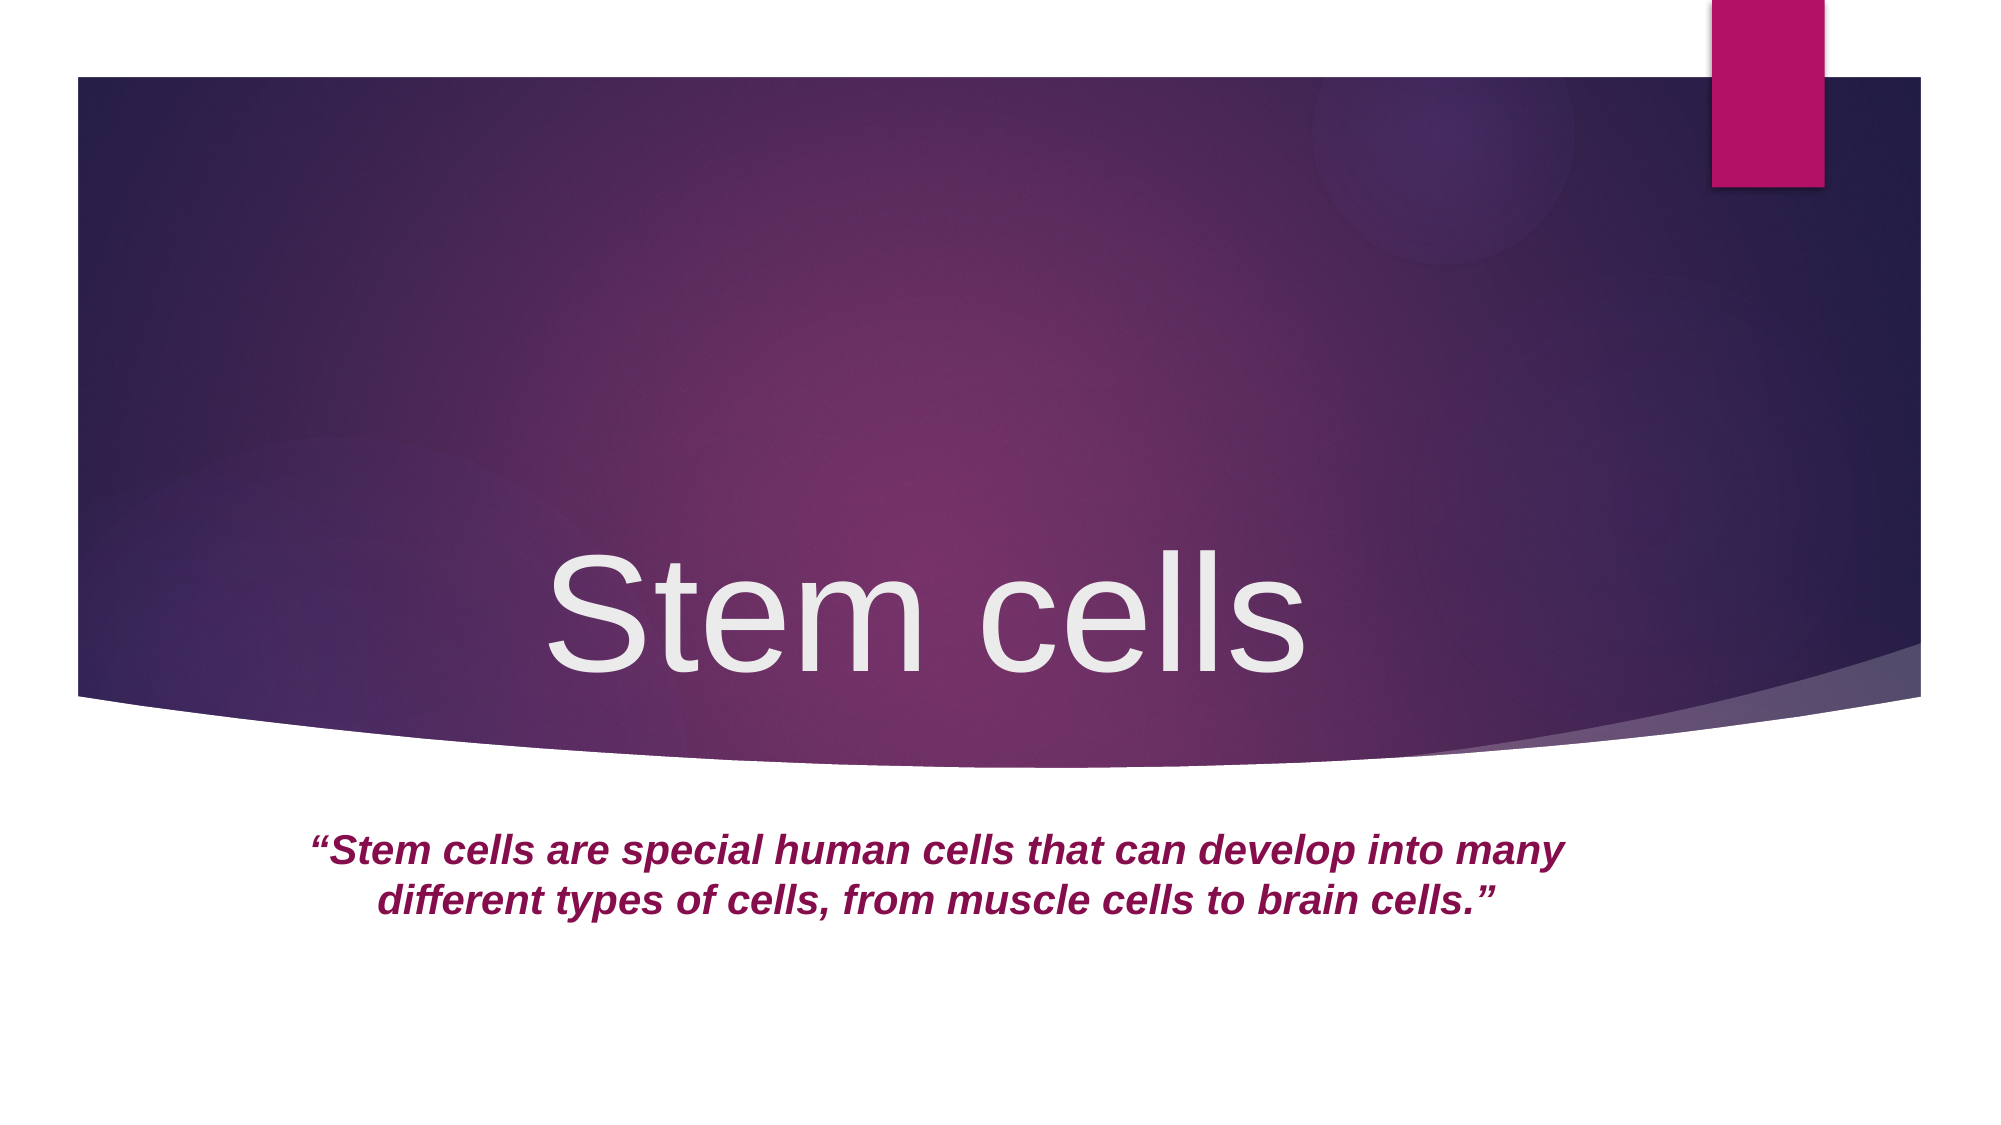

# Stem cells
“Stem cells are special human cells that can develop into many different types of cells, from muscle cells to brain cells.”